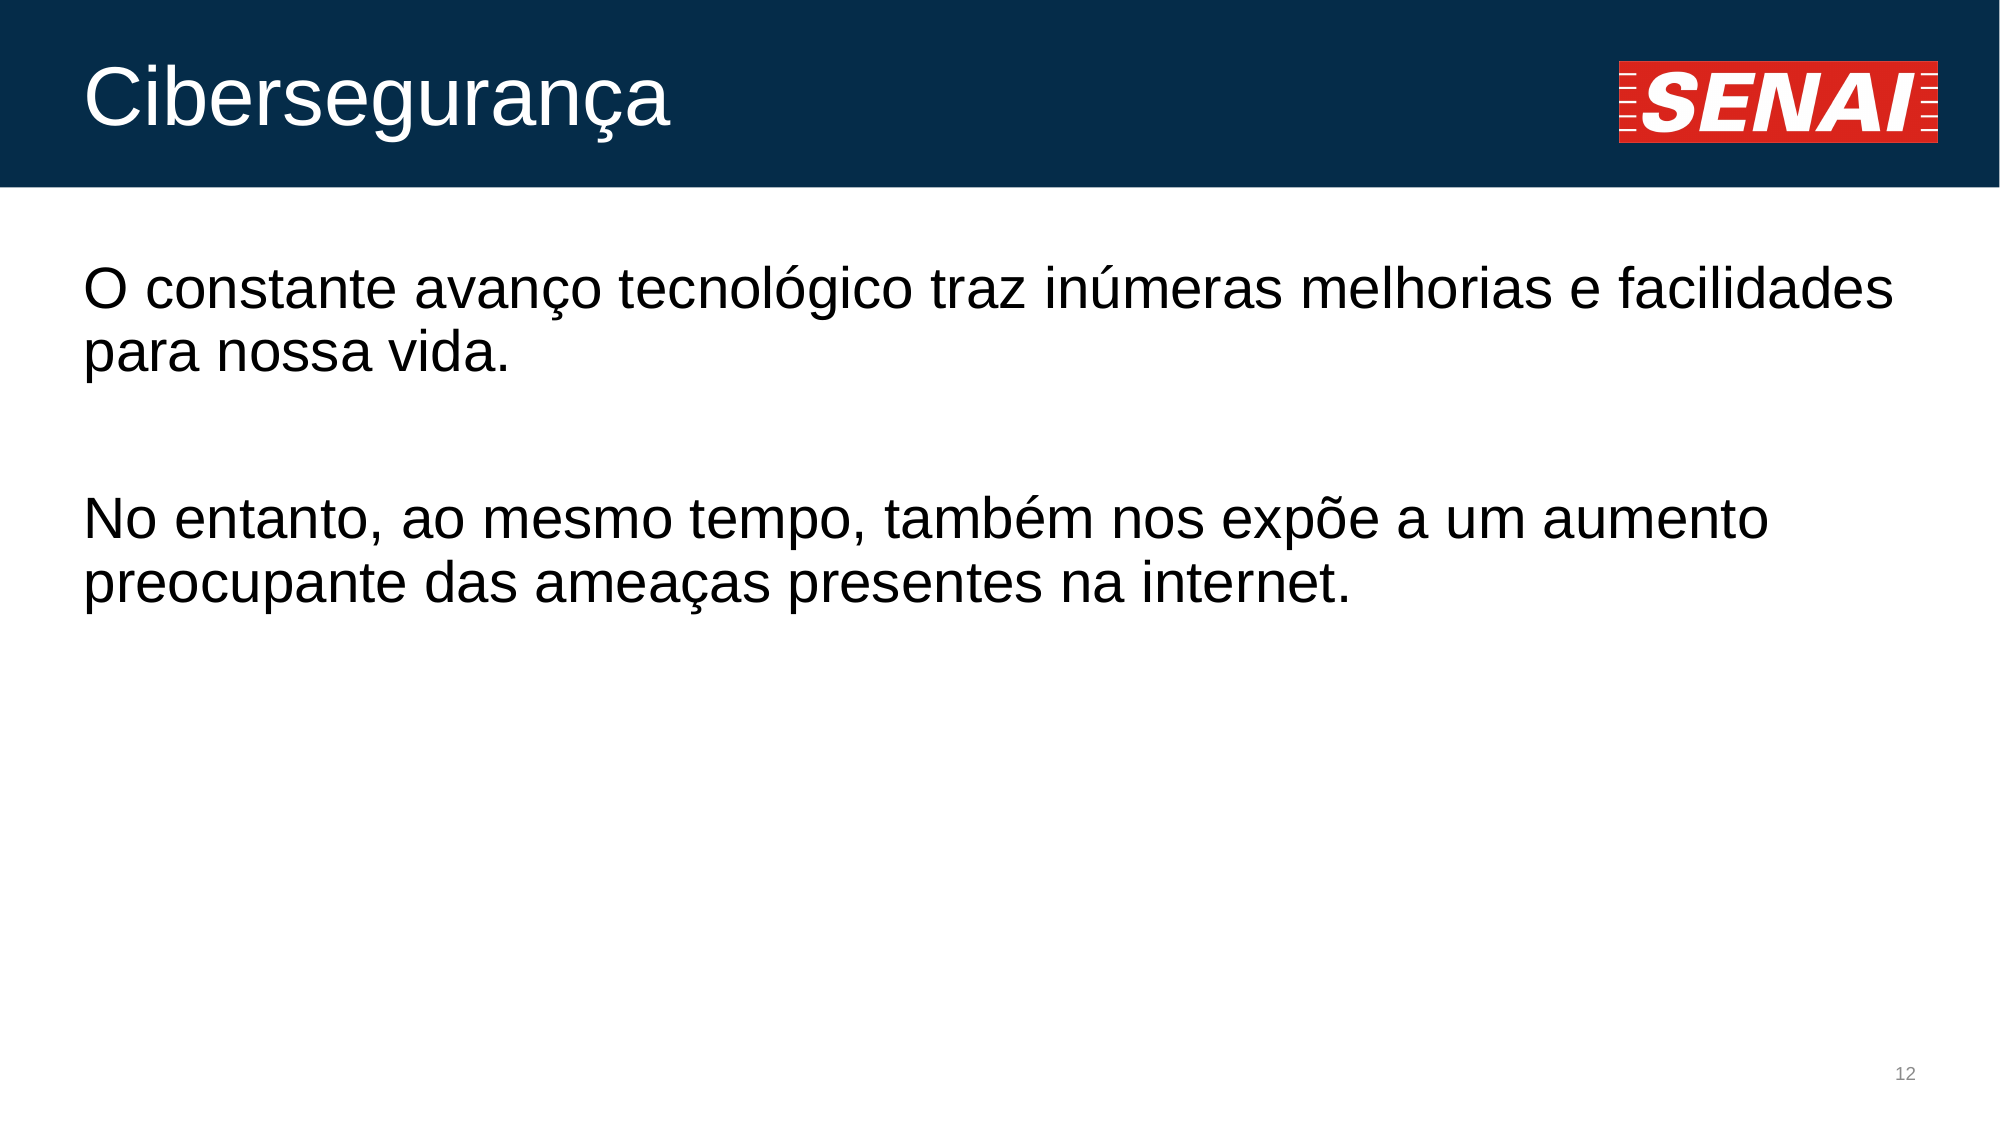

# Cibersegurança
O constante avanço tecnológico traz inúmeras melhorias e facilidades para nossa vida.

No entanto, ao mesmo tempo, também nos expõe a um aumento preocupante das ameaças presentes na internet.
12